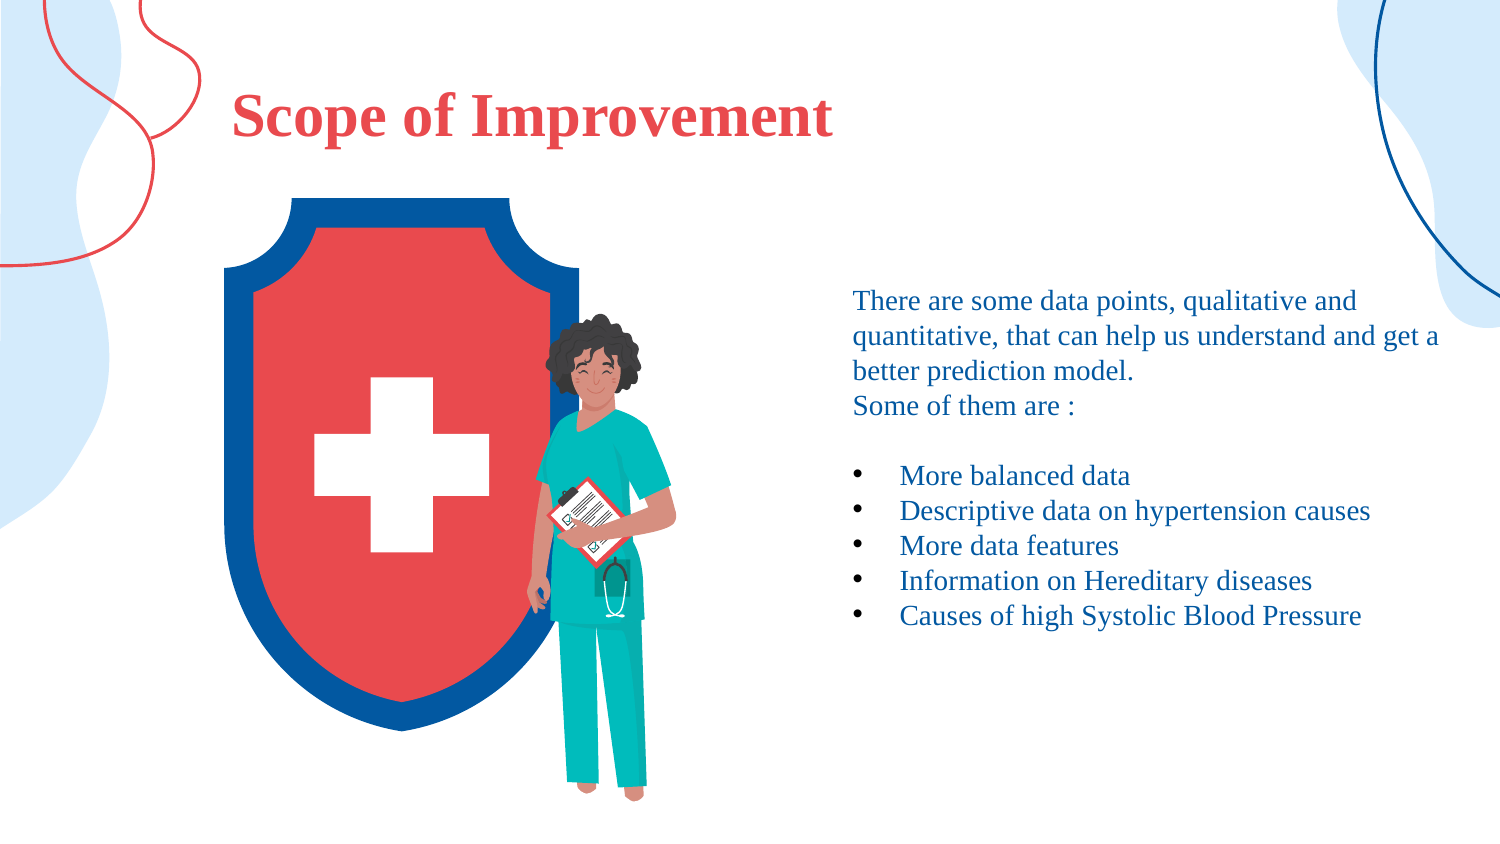

# Scope of Improvement

There are some data points, qualitative and quantitative, that can help us understand and get a better prediction model.
Some of them are :

More balanced data
Descriptive data on hypertension causes
More data features
Information on Hereditary diseases
Causes of high Systolic Blood Pressure